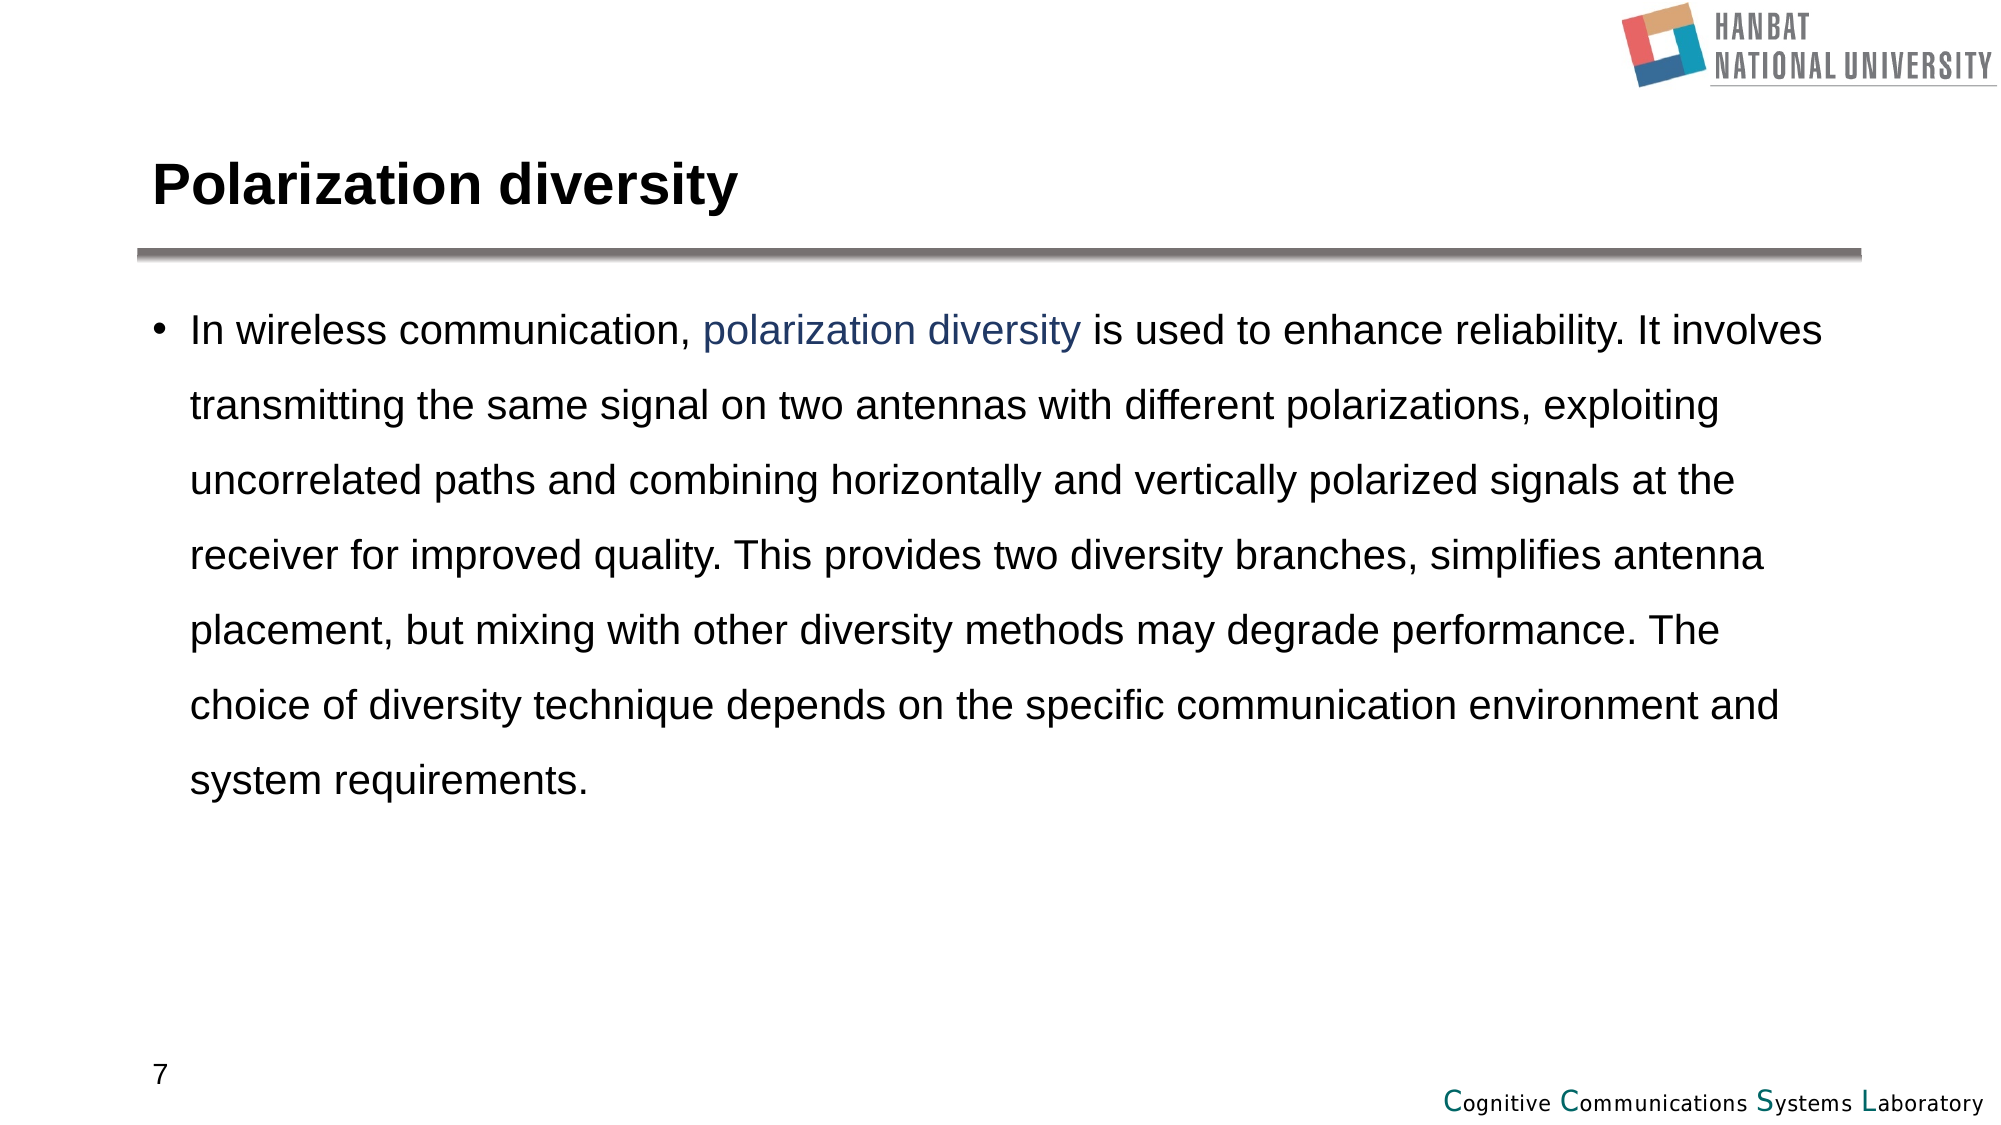

# Polarization diversity
In wireless communication, polarization diversity is used to enhance reliability. It involves  transmitting the same signal on two antennas with different polarizations, exploiting          uncorrelated paths and combining horizontally and vertically polarized signals at the          receiver for improved quality. This provides two diversity branches, simplifies antenna      placement, but mixing with other diversity methods may degrade performance. The          choice of diversity technique depends on the specific communication environment and      system requirements.
7